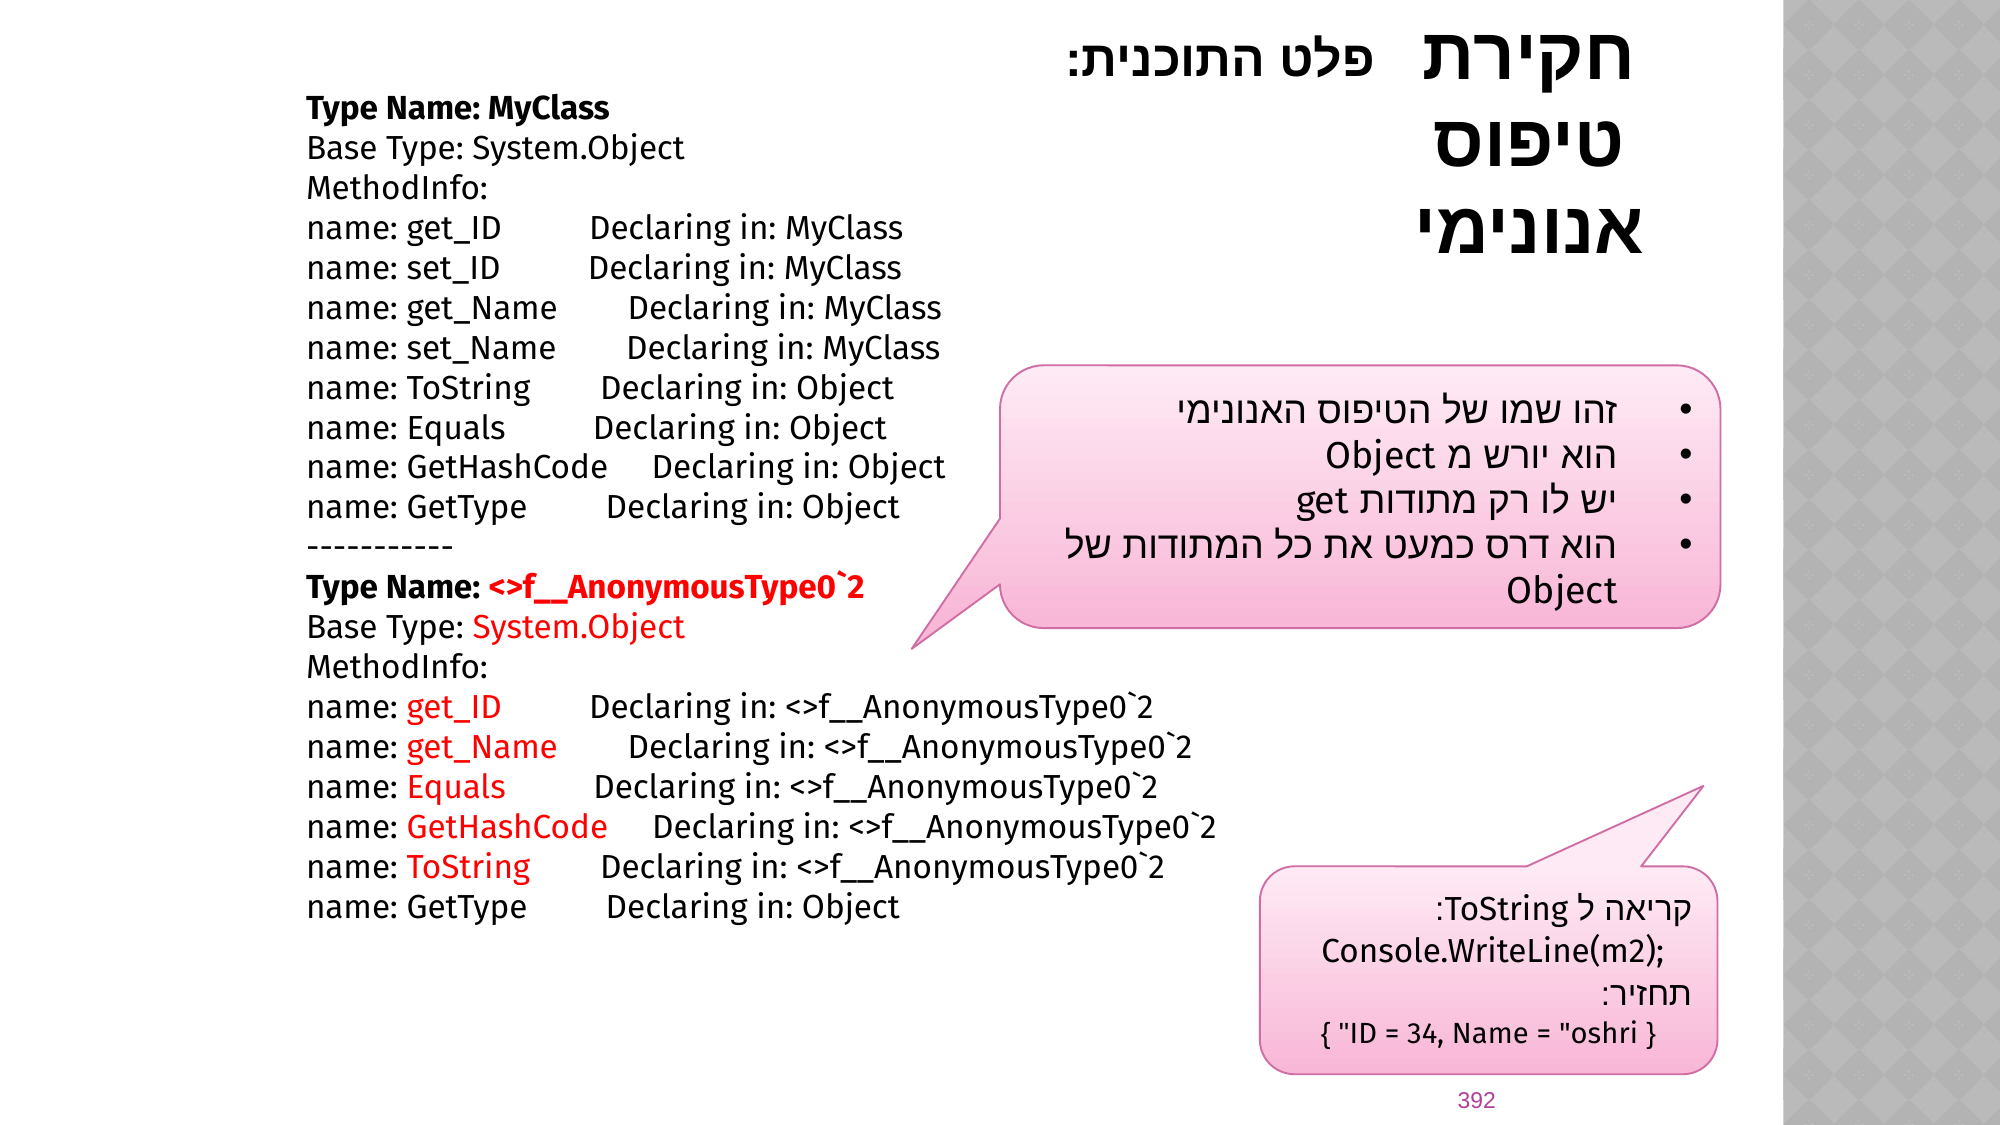

# חקירת טיפוס אנונימי
פלט התוכנית:
Type Name: MyClass
Base Type: System.Object
MethodInfo:
name: get_ID          Declaring in: MyClass
name: set_ID          Declaring in: MyClass
name: get_Name        Declaring in: MyClass
name: set_Name        Declaring in: MyClass
name: ToString        Declaring in: Object
name: Equals          Declaring in: Object
name: GetHashCode     Declaring in: Object
name: GetType         Declaring in: Object
-----------
Type Name: <>f__AnonymousType0`2
Base Type: System.Object
MethodInfo:
name: get_ID          Declaring in: <>f__AnonymousType0`2
name: get_Name        Declaring in: <>f__AnonymousType0`2
name: Equals          Declaring in: <>f__AnonymousType0`2
name: GetHashCode     Declaring in: <>f__AnonymousType0`2
name: ToString        Declaring in: <>f__AnonymousType0`2
name: GetType         Declaring in: Object
זהו שמו של הטיפוס האנונימי
הוא יורש מ Object
יש לו רק מתודות get
הוא דרס כמעט את כל המתודות של Object

קריאה ל ToString:
 Console.WriteLine(m2);
תחזיר:
{ ID = 34, Name = "oshri" }
392